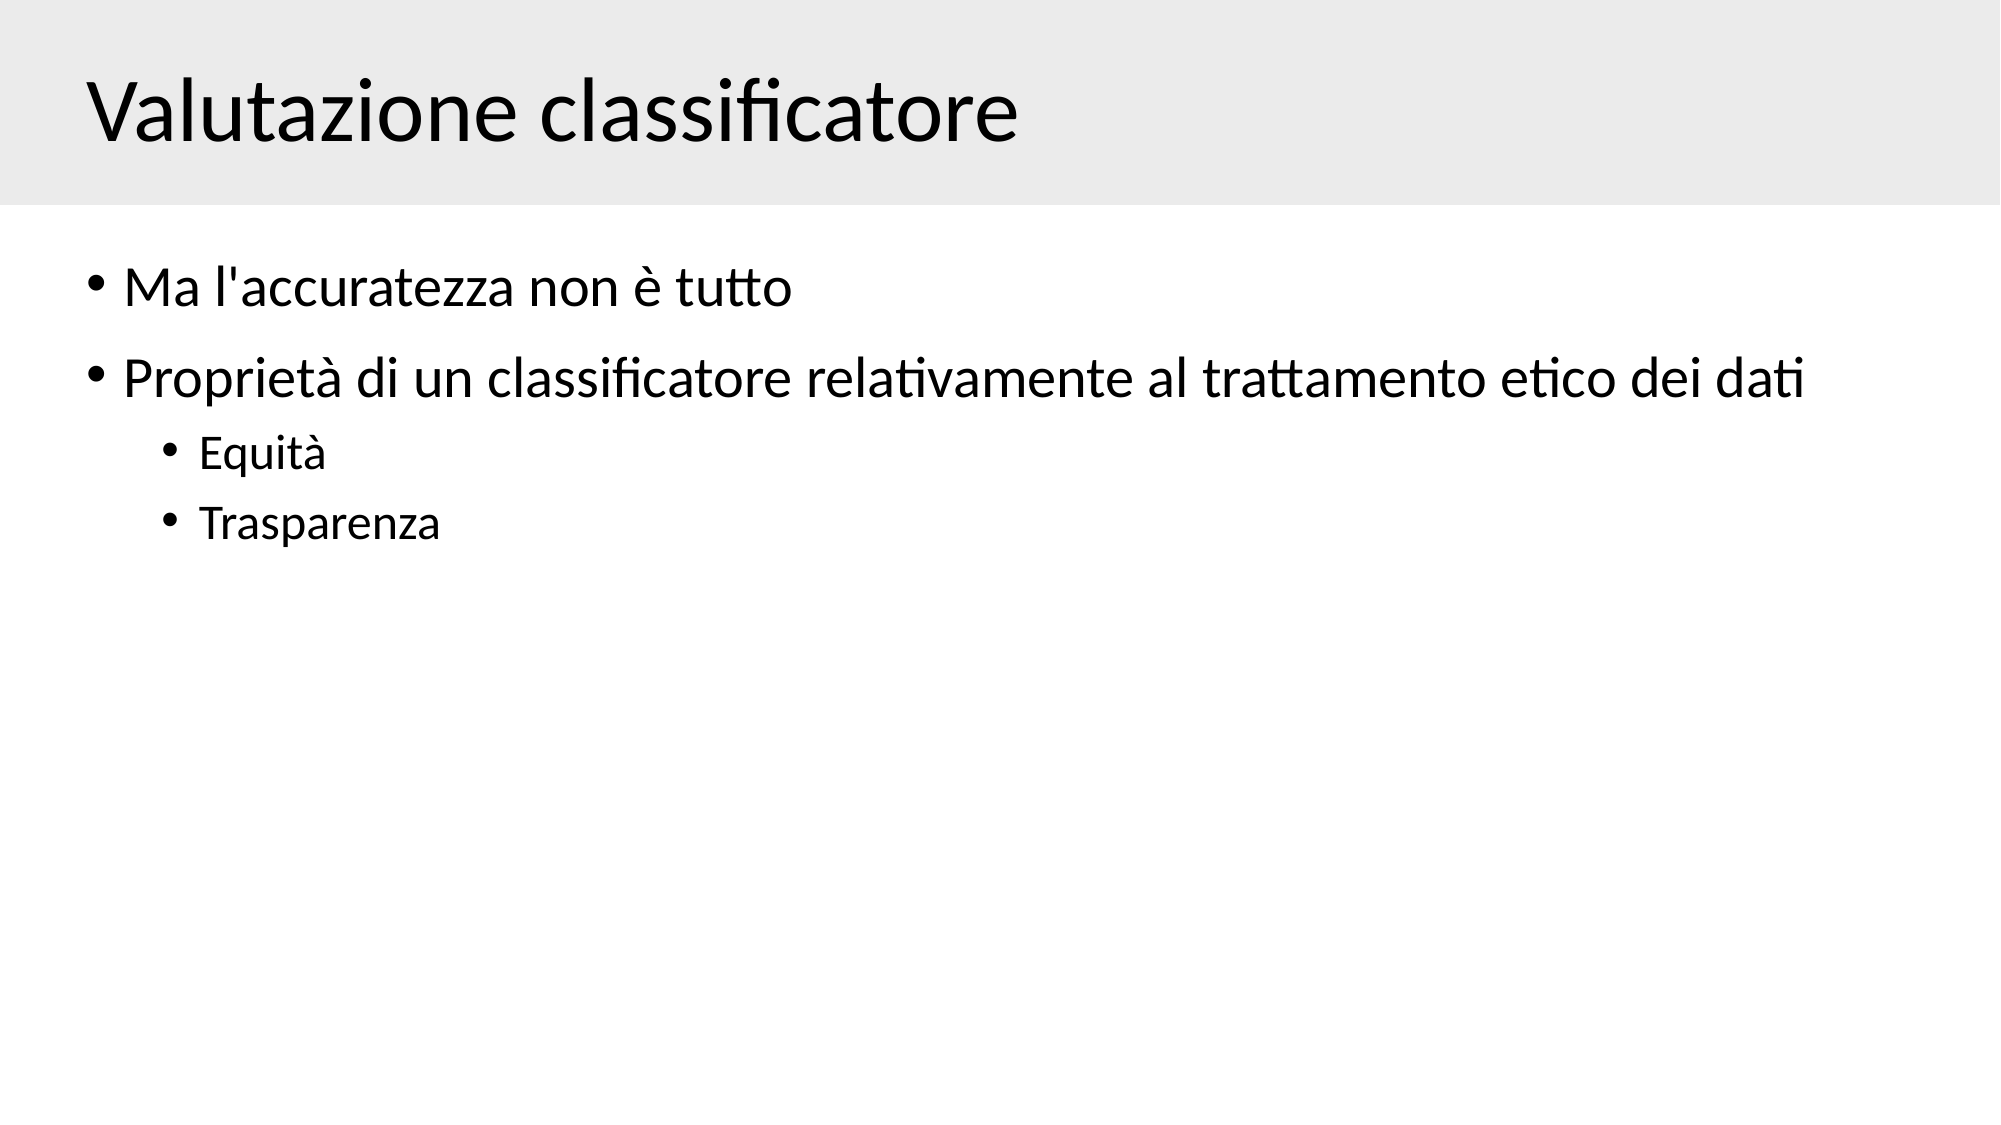

# Valutazione classificatore
Ma l'accuratezza non è tutto
Proprietà di un classificatore relativamente al trattamento etico dei dati
Equità
Trasparenza